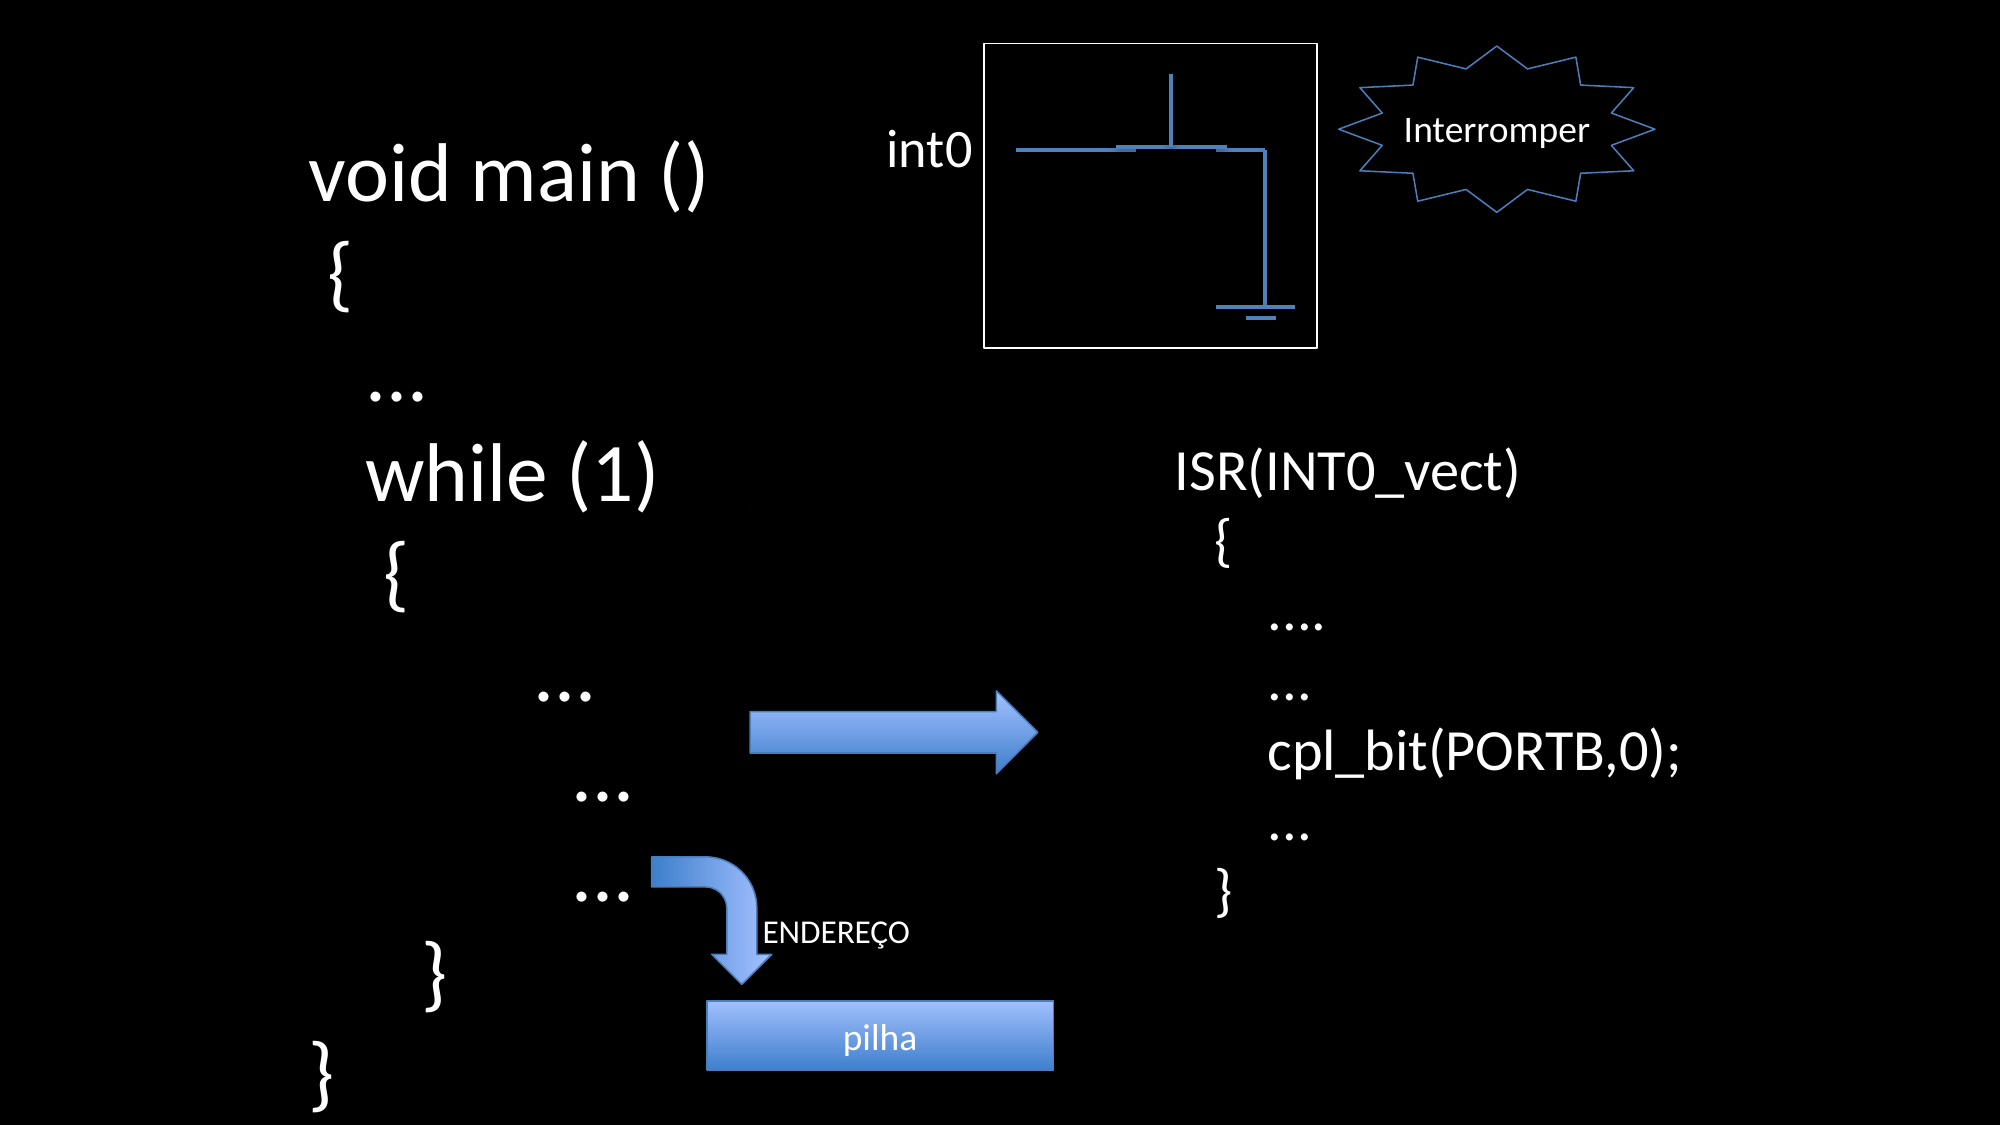

Interromper
int0
void main ()
 {
   ...
   while (1)
    {
            ...
              ...
              ...
      }
}

ISR(INT0_vect)
   {
       ....
       ...
       cpl_bit(PORTB,0);
       ...
   }

pilha

ENDEREÇO